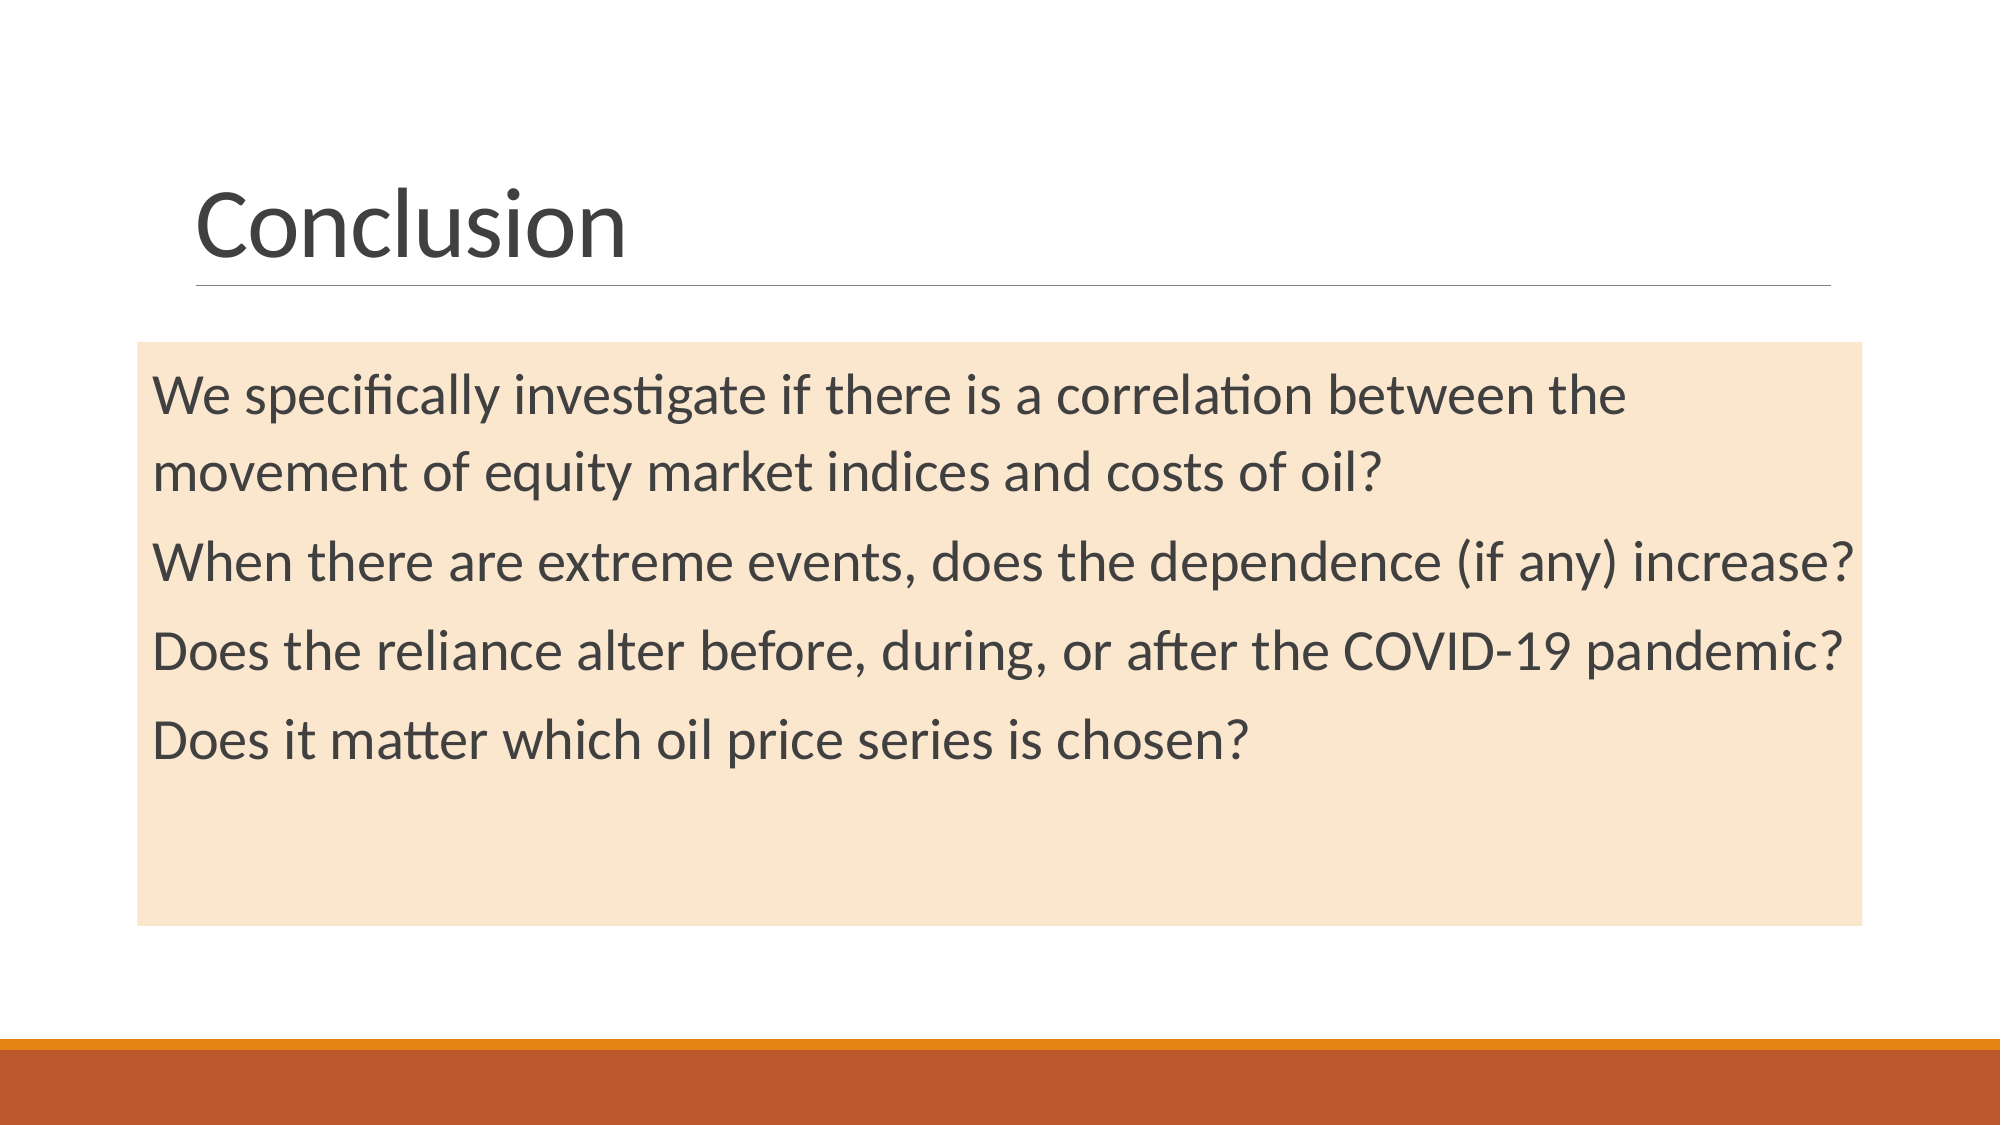

# Conclusion
We specifically investigate if there is a correlation between the movement of equity market indices and costs of oil?
When there are extreme events, does the dependence (if any) increase?
Does the reliance alter before, during, or after the COVID-19 pandemic?
Does it matter which oil price series is chosen?